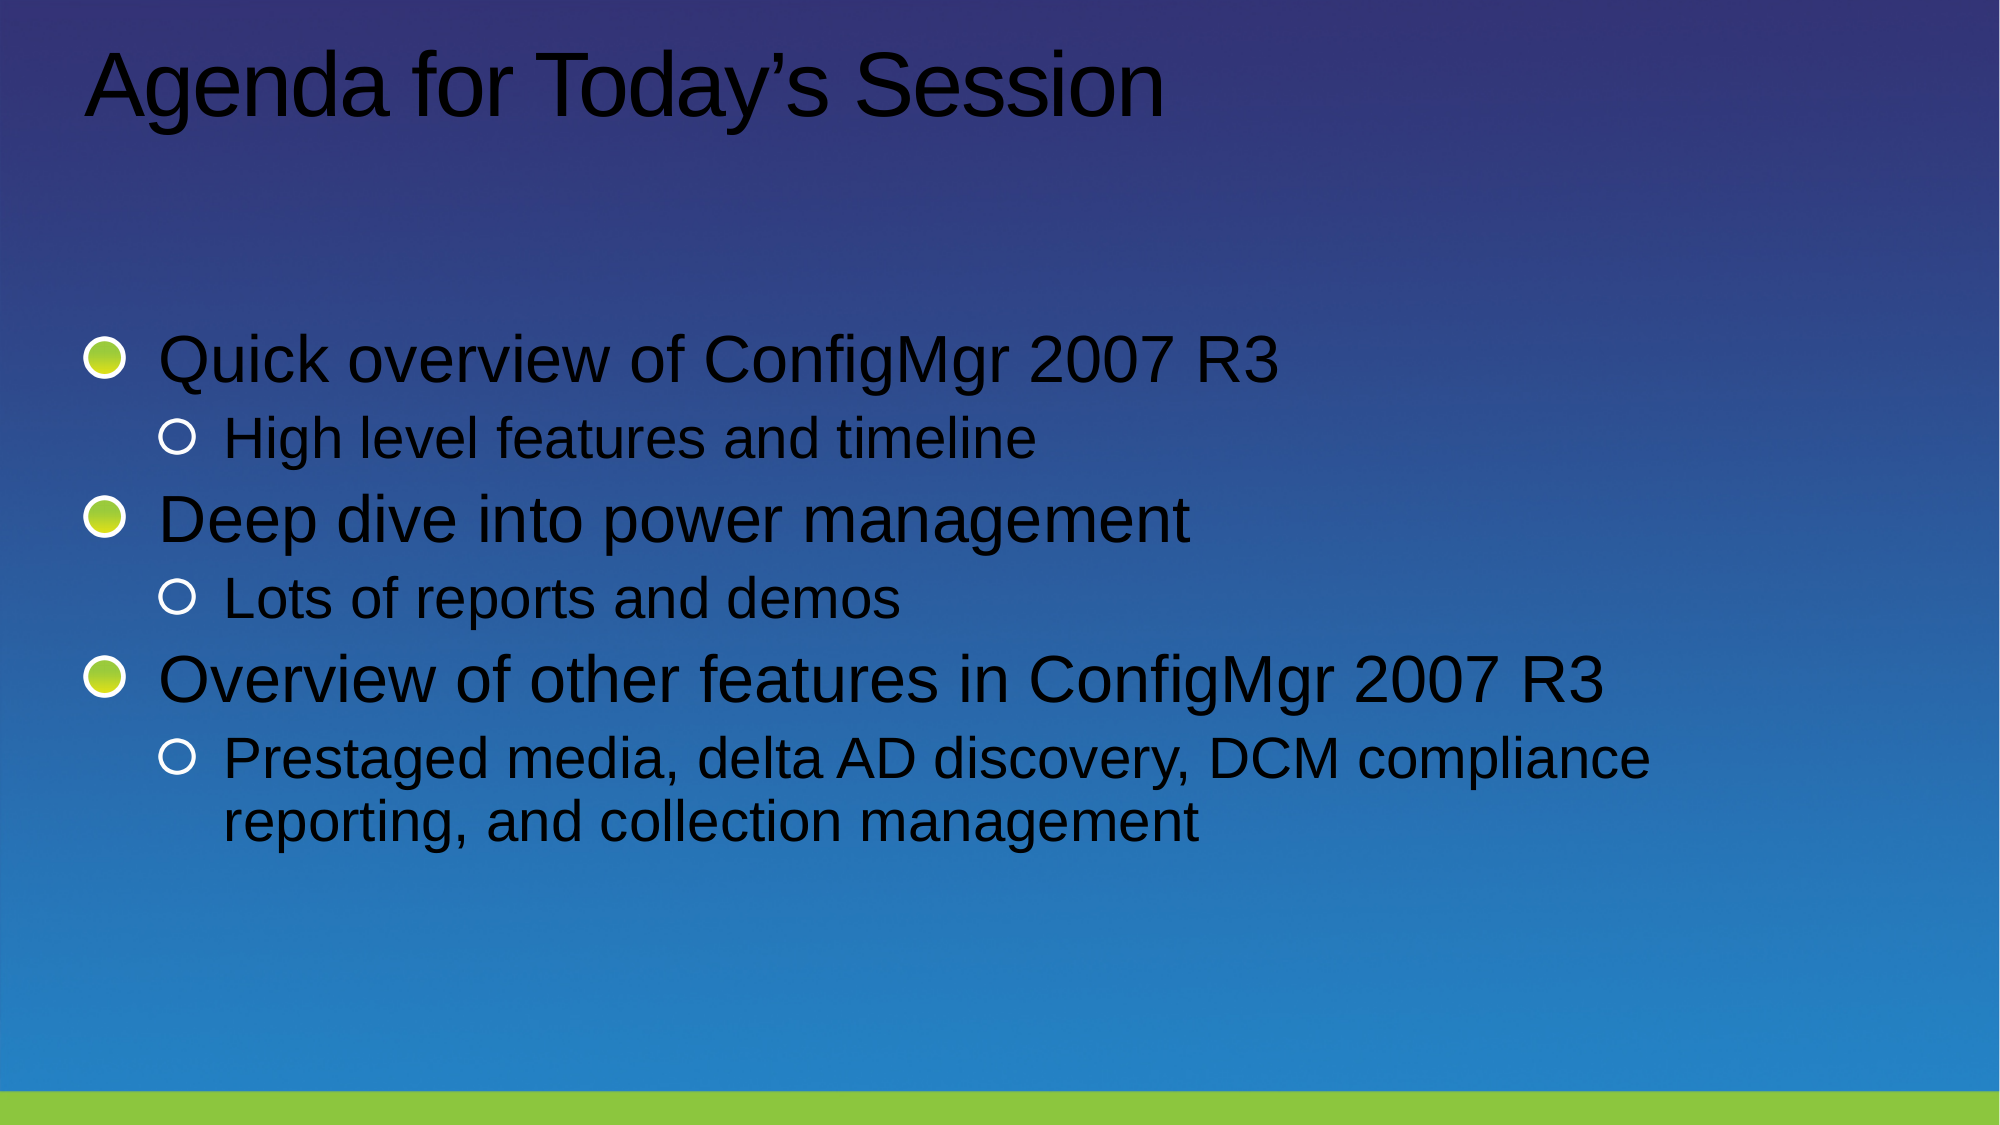

# Agenda for Today’s Session

Quick overview of ConfigMgr 2007 R3
High level features and timeline
Deep dive into power management
Lots of reports and demos
Overview of other features in ConfigMgr 2007 R3
Prestaged media, delta AD discovery, DCM compliance reporting, and collection management